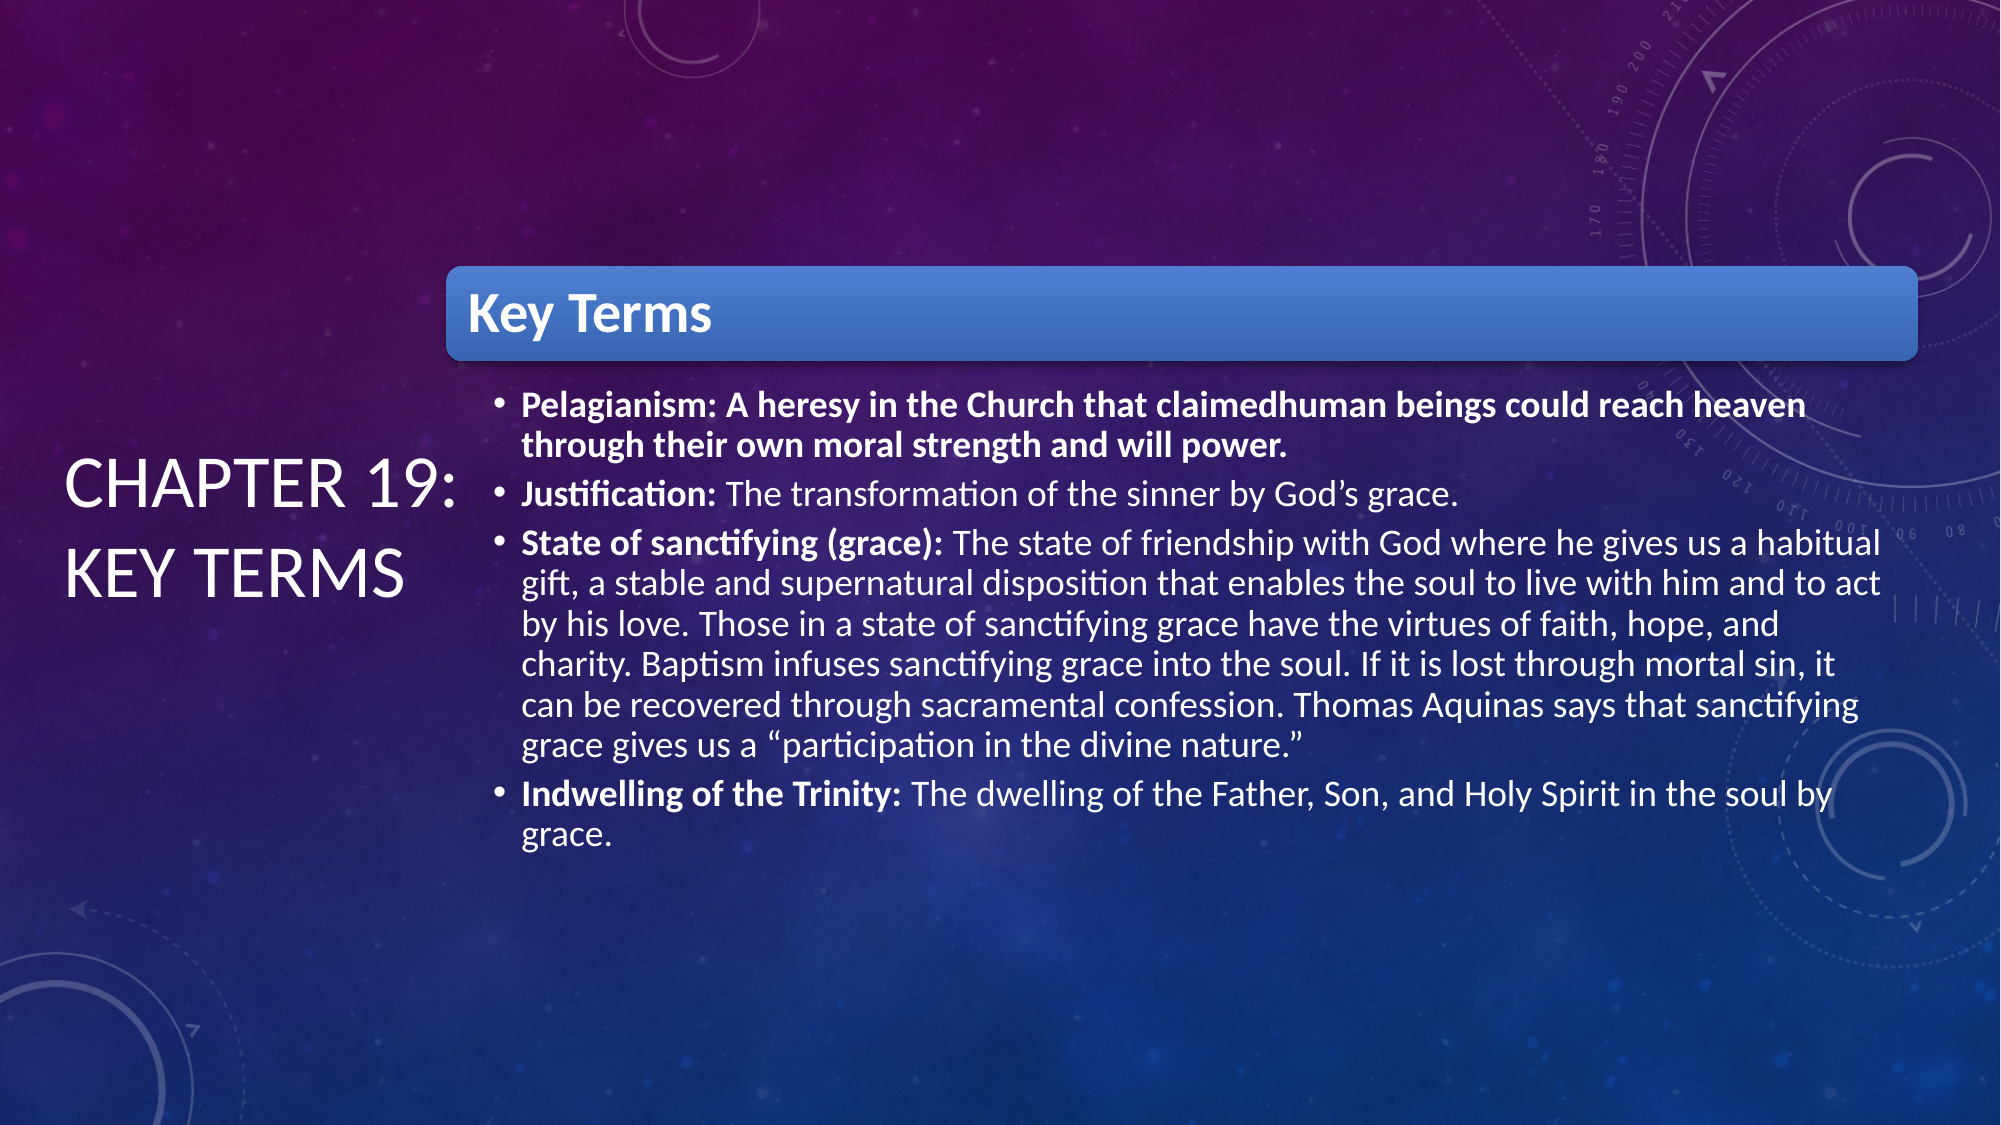

# Chapter 19: Key Terms

Key Terms
Pelagianism: A heresy in the Church that claimedhuman beings could reach heaven through their own moral strength and will power.
Justification: The transformation of the sinner by God’s grace.
State of sanctifying (grace): The state of friendship with God where he gives us a habitual gift, a stable and supernatural disposition that enables the soul to live with him and to act by his love. Those in a state of sanctifying grace have the virtues of faith, hope, and charity. Baptism infuses sanctifying grace into the soul. If it is lost through mortal sin, it can be recovered through sacramental confession. Thomas Aquinas says that sanctifying grace gives us a “participation in the divine nature.”
Indwelling of the Trinity: The dwelling of the Father, Son, and Holy Spirit in the soul by grace.